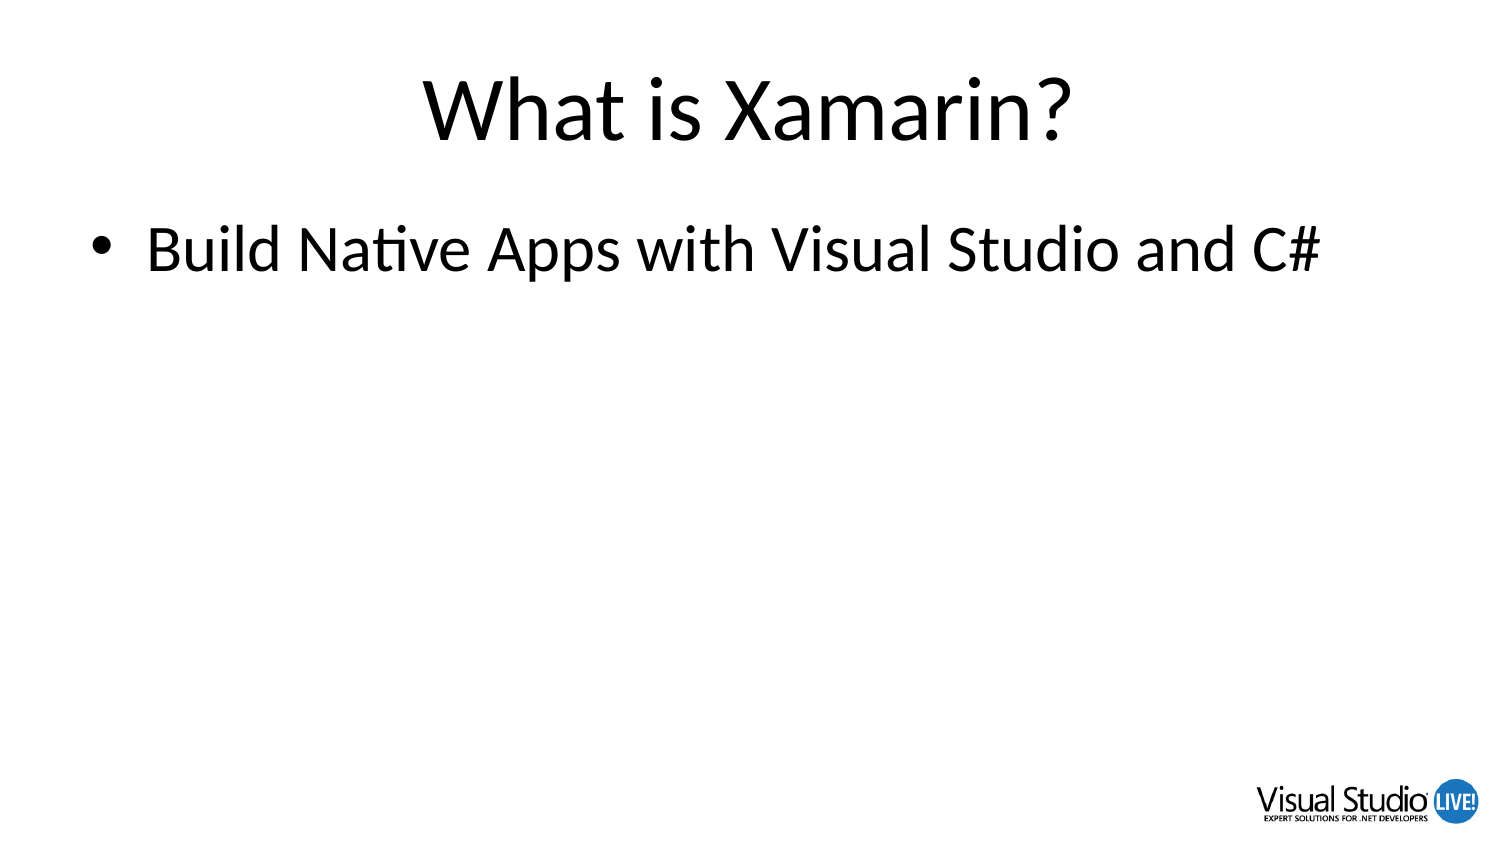

# What is Xamarin?
Build Native Apps with Visual Studio and C#